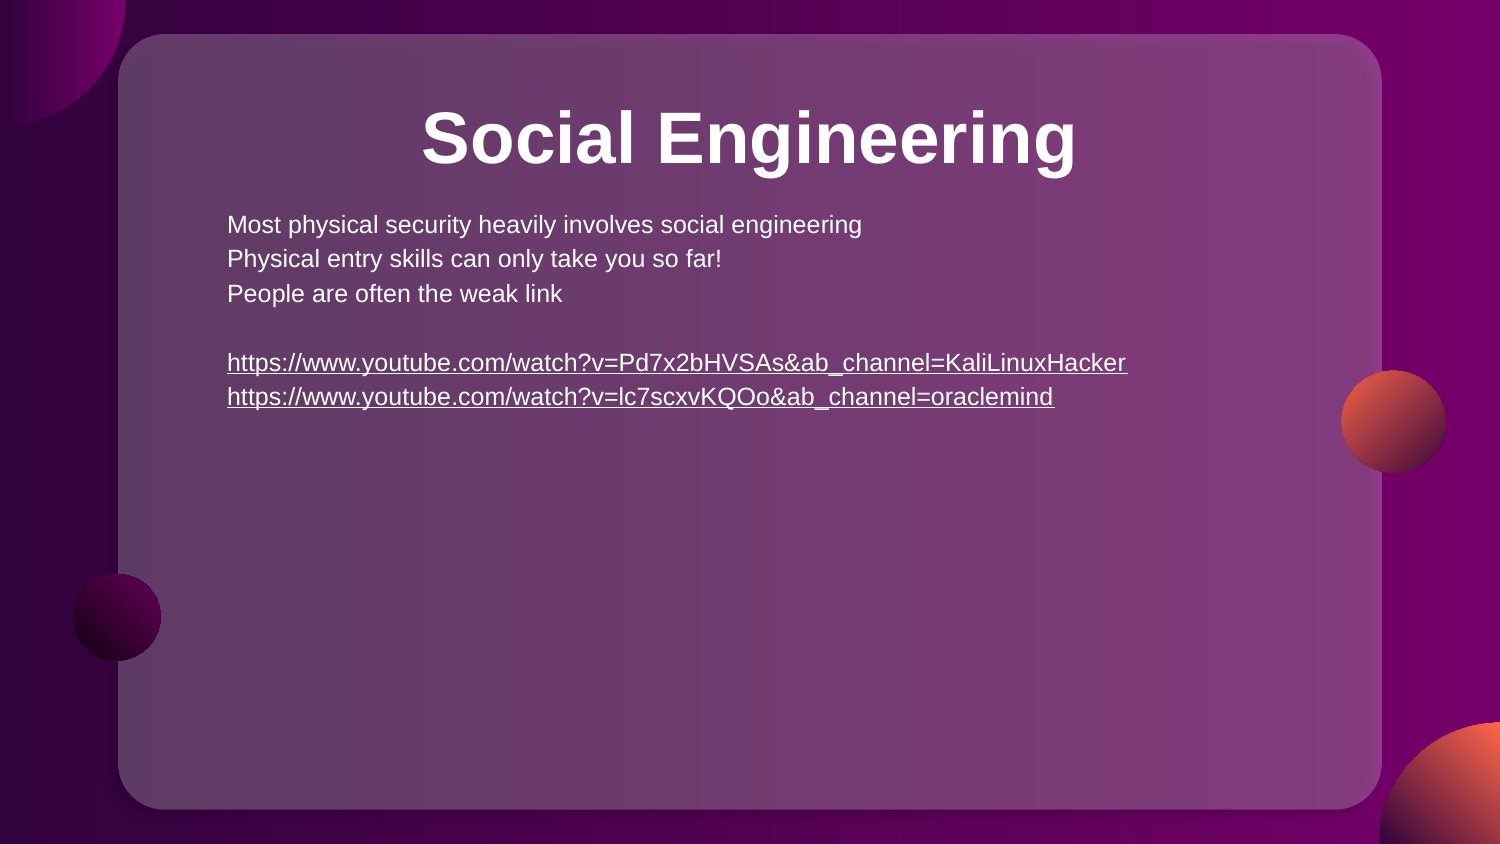

# Social Engineering
Most physical security heavily involves social engineering
Physical entry skills can only take you so far!
People are often the weak link

https://www.youtube.com/watch?v=Pd7x2bHVSAs&ab_channel=KaliLinuxHacker
https://www.youtube.com/watch?v=lc7scxvKQOo&ab_channel=oraclemind